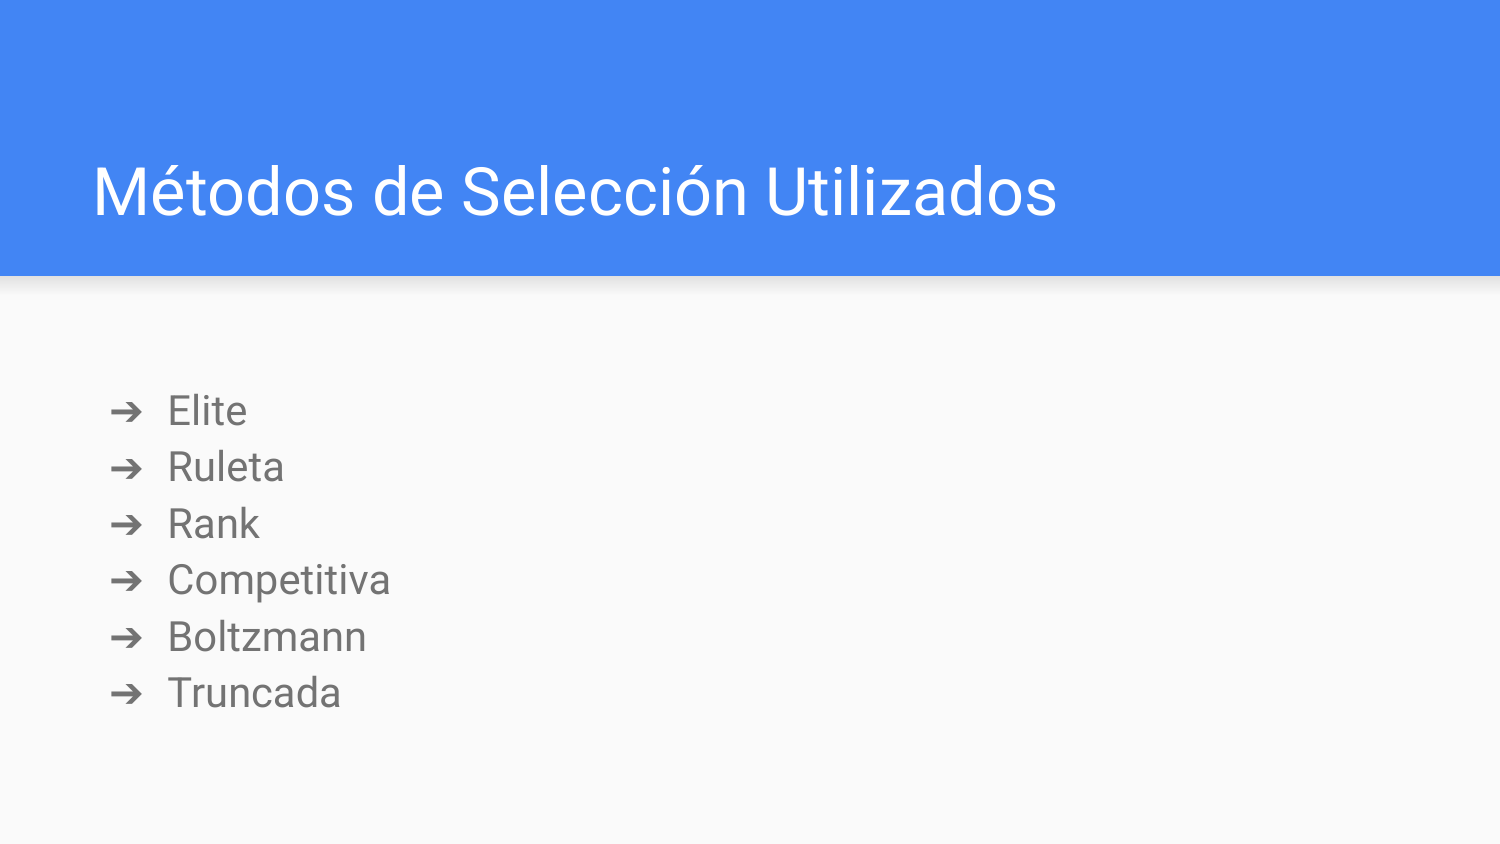

# Métodos de Selección Utilizados
Elite
Ruleta
Rank
Competitiva
Boltzmann
Truncada